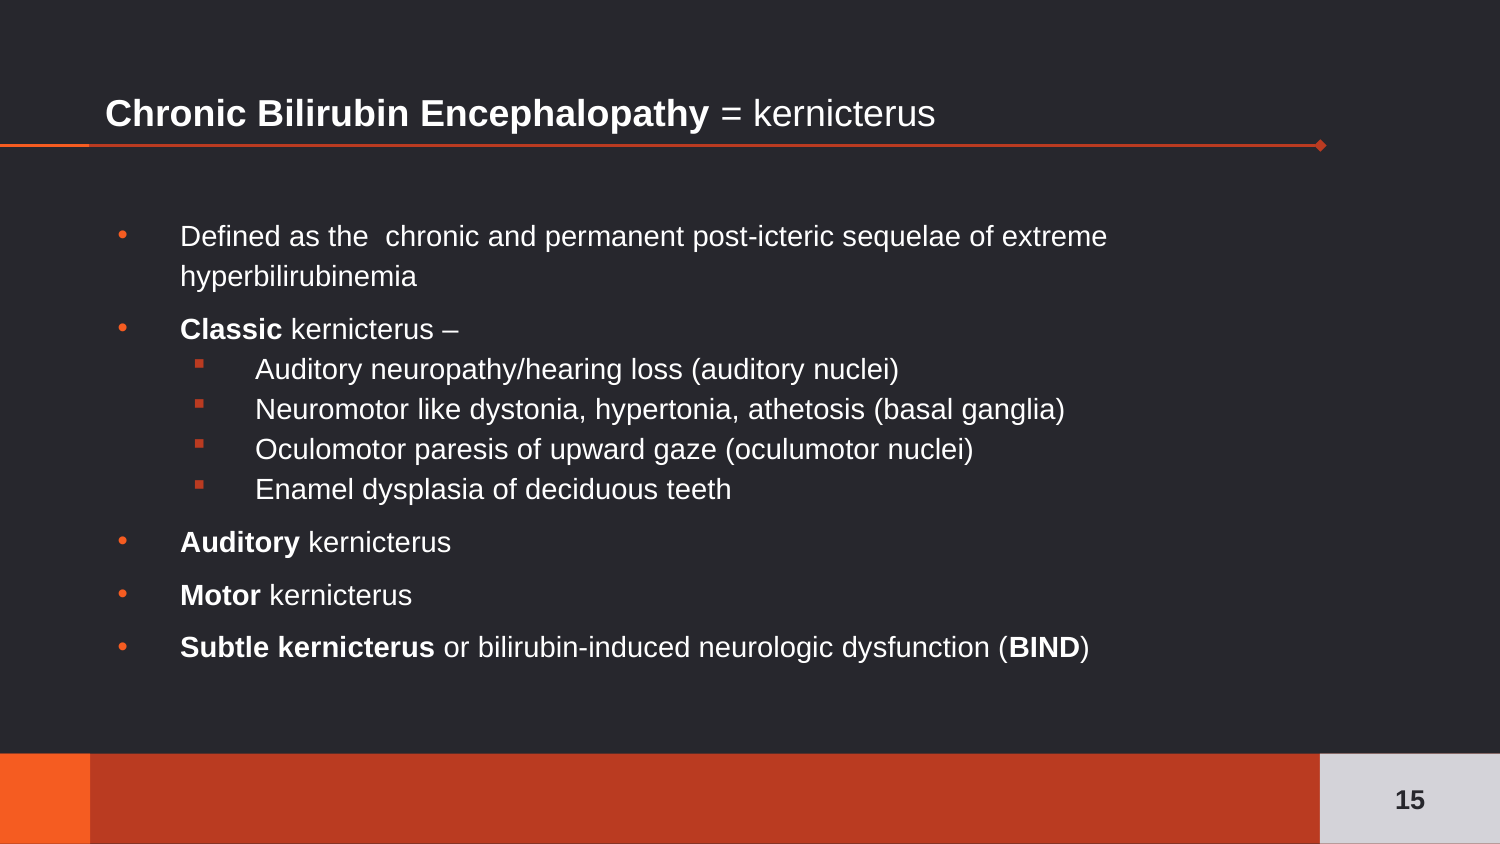

# Chronic Bilirubin Encephalopathy = kernicterus
Defined as the  chronic and permanent post-icteric sequelae of extreme hyperbilirubinemia
Classic kernicterus –
Auditory neuropathy/hearing loss (auditory nuclei)
Neuromotor like dystonia, hypertonia, athetosis (basal ganglia)
Oculomotor paresis of upward gaze (oculumotor nuclei)
Enamel dysplasia of deciduous teeth
Auditory kernicterus
Motor kernicterus
Subtle kernicterus or bilirubin-induced neurologic dysfunction (BIND)
15